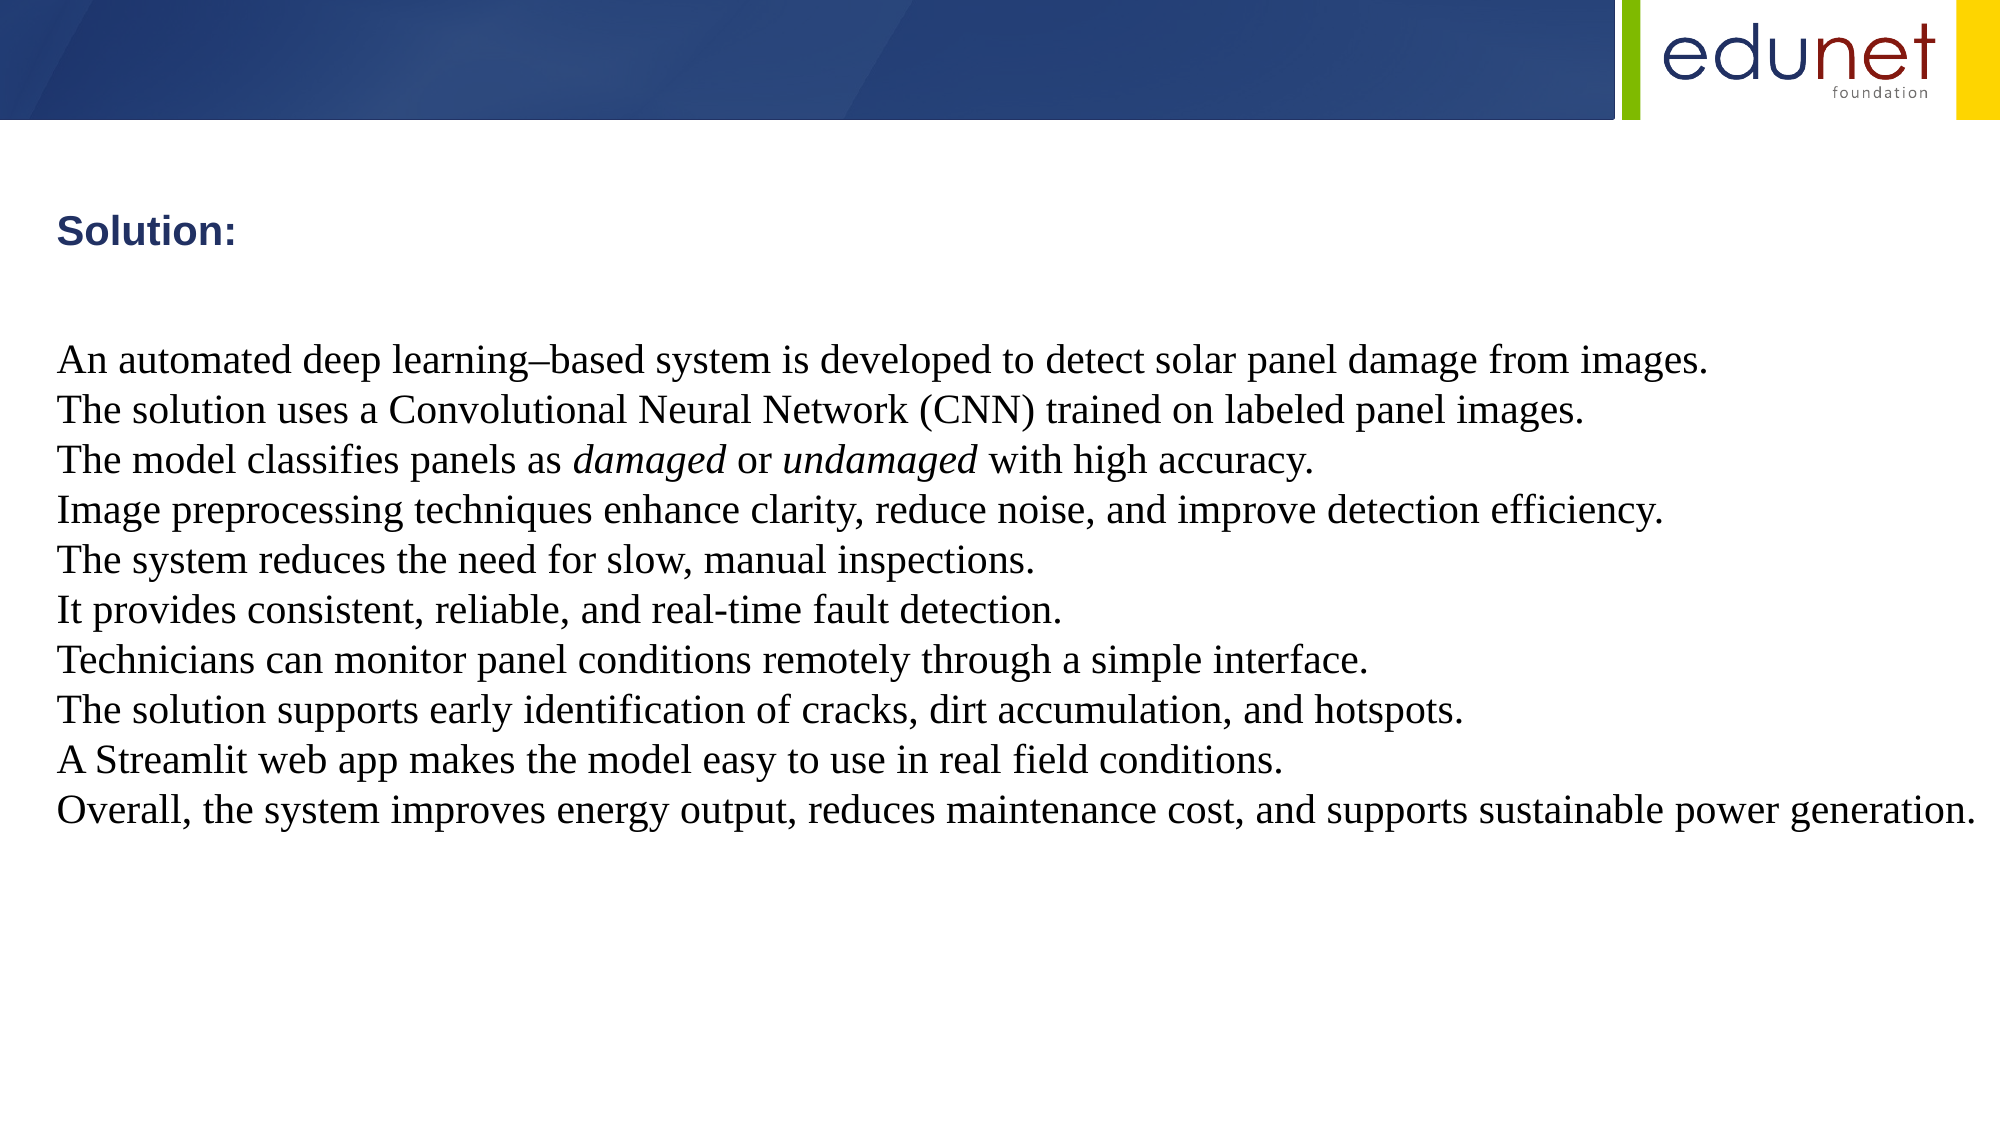

Solution:
An automated deep learning–based system is developed to detect solar panel damage from images.
The solution uses a Convolutional Neural Network (CNN) trained on labeled panel images.
The model classifies panels as damaged or undamaged with high accuracy.
Image preprocessing techniques enhance clarity, reduce noise, and improve detection efficiency.
The system reduces the need for slow, manual inspections.
It provides consistent, reliable, and real-time fault detection.
Technicians can monitor panel conditions remotely through a simple interface.
The solution supports early identification of cracks, dirt accumulation, and hotspots.
A Streamlit web app makes the model easy to use in real field conditions.
Overall, the system improves energy output, reduces maintenance cost, and supports sustainable power generation.